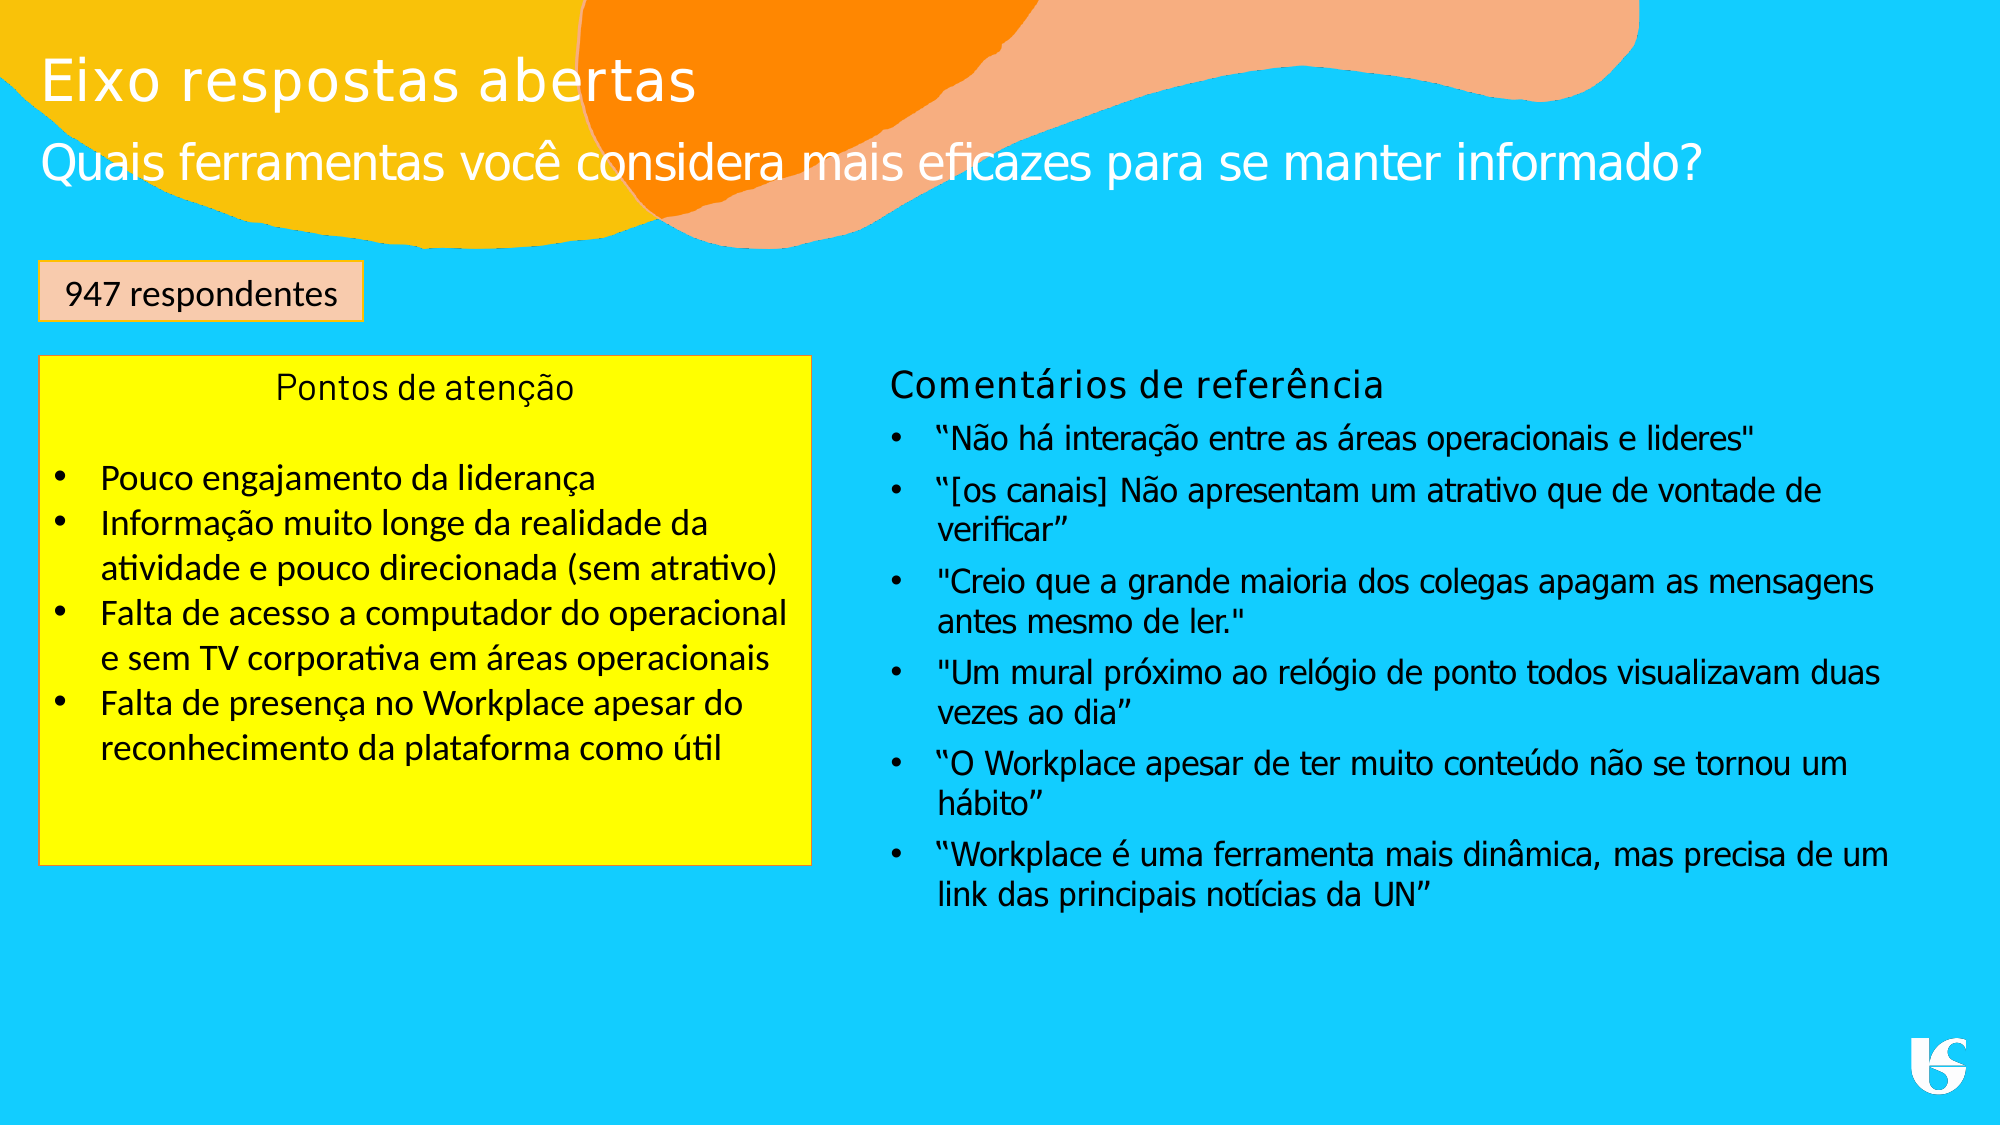

Eixo respostas abertas
Quais ferramentas você considera mais eficazes para se manter informado?

947 respondentes
Comentários de referência
“Não há interação entre as áreas operacionais e lideres"
“[os canais] Não apresentam um atrativo que de vontade de verificar”
"Creio que a grande maioria dos colegas apagam as mensagens antes mesmo de ler."
"Um mural próximo ao relógio de ponto todos visualizavam duas vezes ao dia”
“O Workplace apesar de ter muito conteúdo não se tornou um hábito”
“Workplace é uma ferramenta mais dinâmica, mas precisa de um link das principais notícias da UN”

Pontos de atenção

Pouco engajamento da liderança
Informação muito longe da realidade da atividade e pouco direcionada (sem atrativo)
Falta de acesso a computador do operacional e sem TV corporativa em áreas operacionais
Falta de presença no Workplace apesar do reconhecimento da plataforma como útil